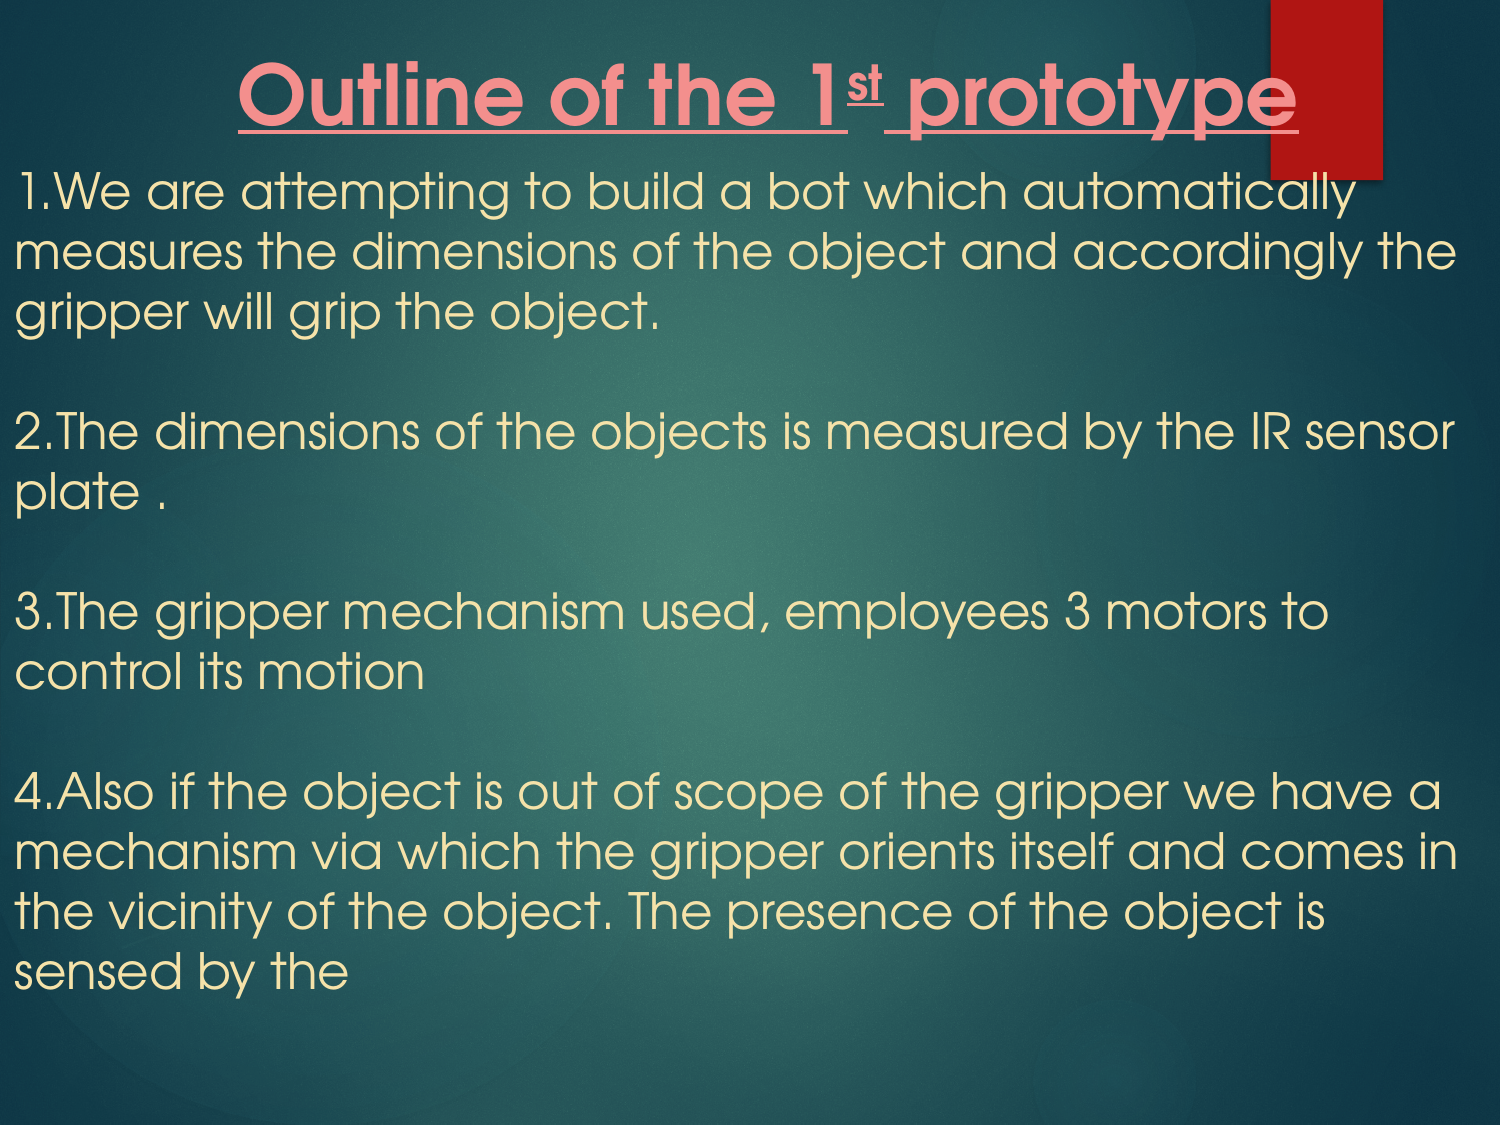

Outline of the 1st prototype
1.We are attempting to build a bot which automatically measures the dimensions of the object and accordingly the gripper will grip the object.

2.The dimensions of the objects is measured by the IR sensor plate .

3.The gripper mechanism used, employees 3 motors to control its motion

4.Also if the object is out of scope of the gripper we have a mechanism via which the gripper orients itself and comes in the vicinity of the object. The presence of the object is sensed by the